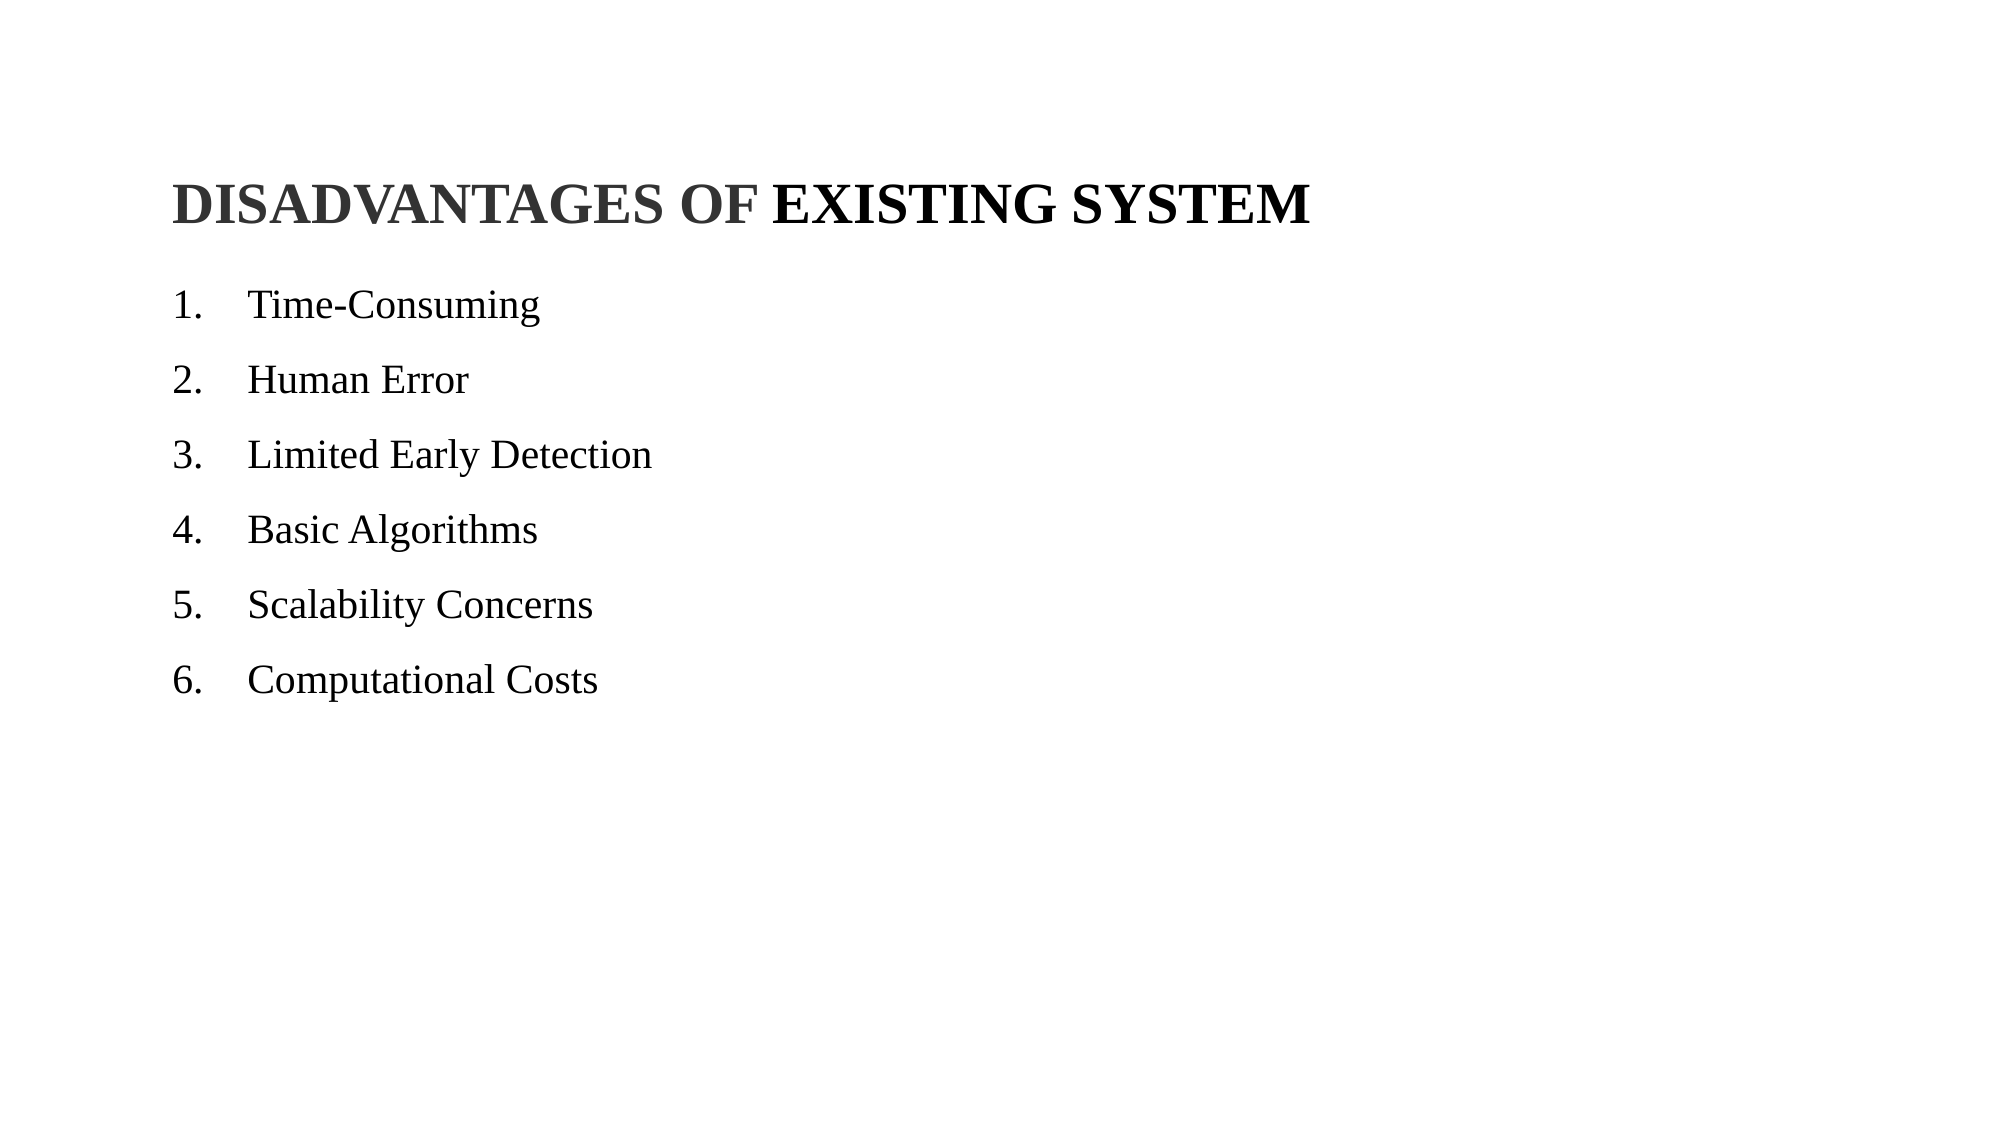

DISADVANTAGES OF EXISTING SYSTEM
Time-Consuming
Human Error
Limited Early Detection
Basic Algorithms
Scalability Concerns
Computational Costs